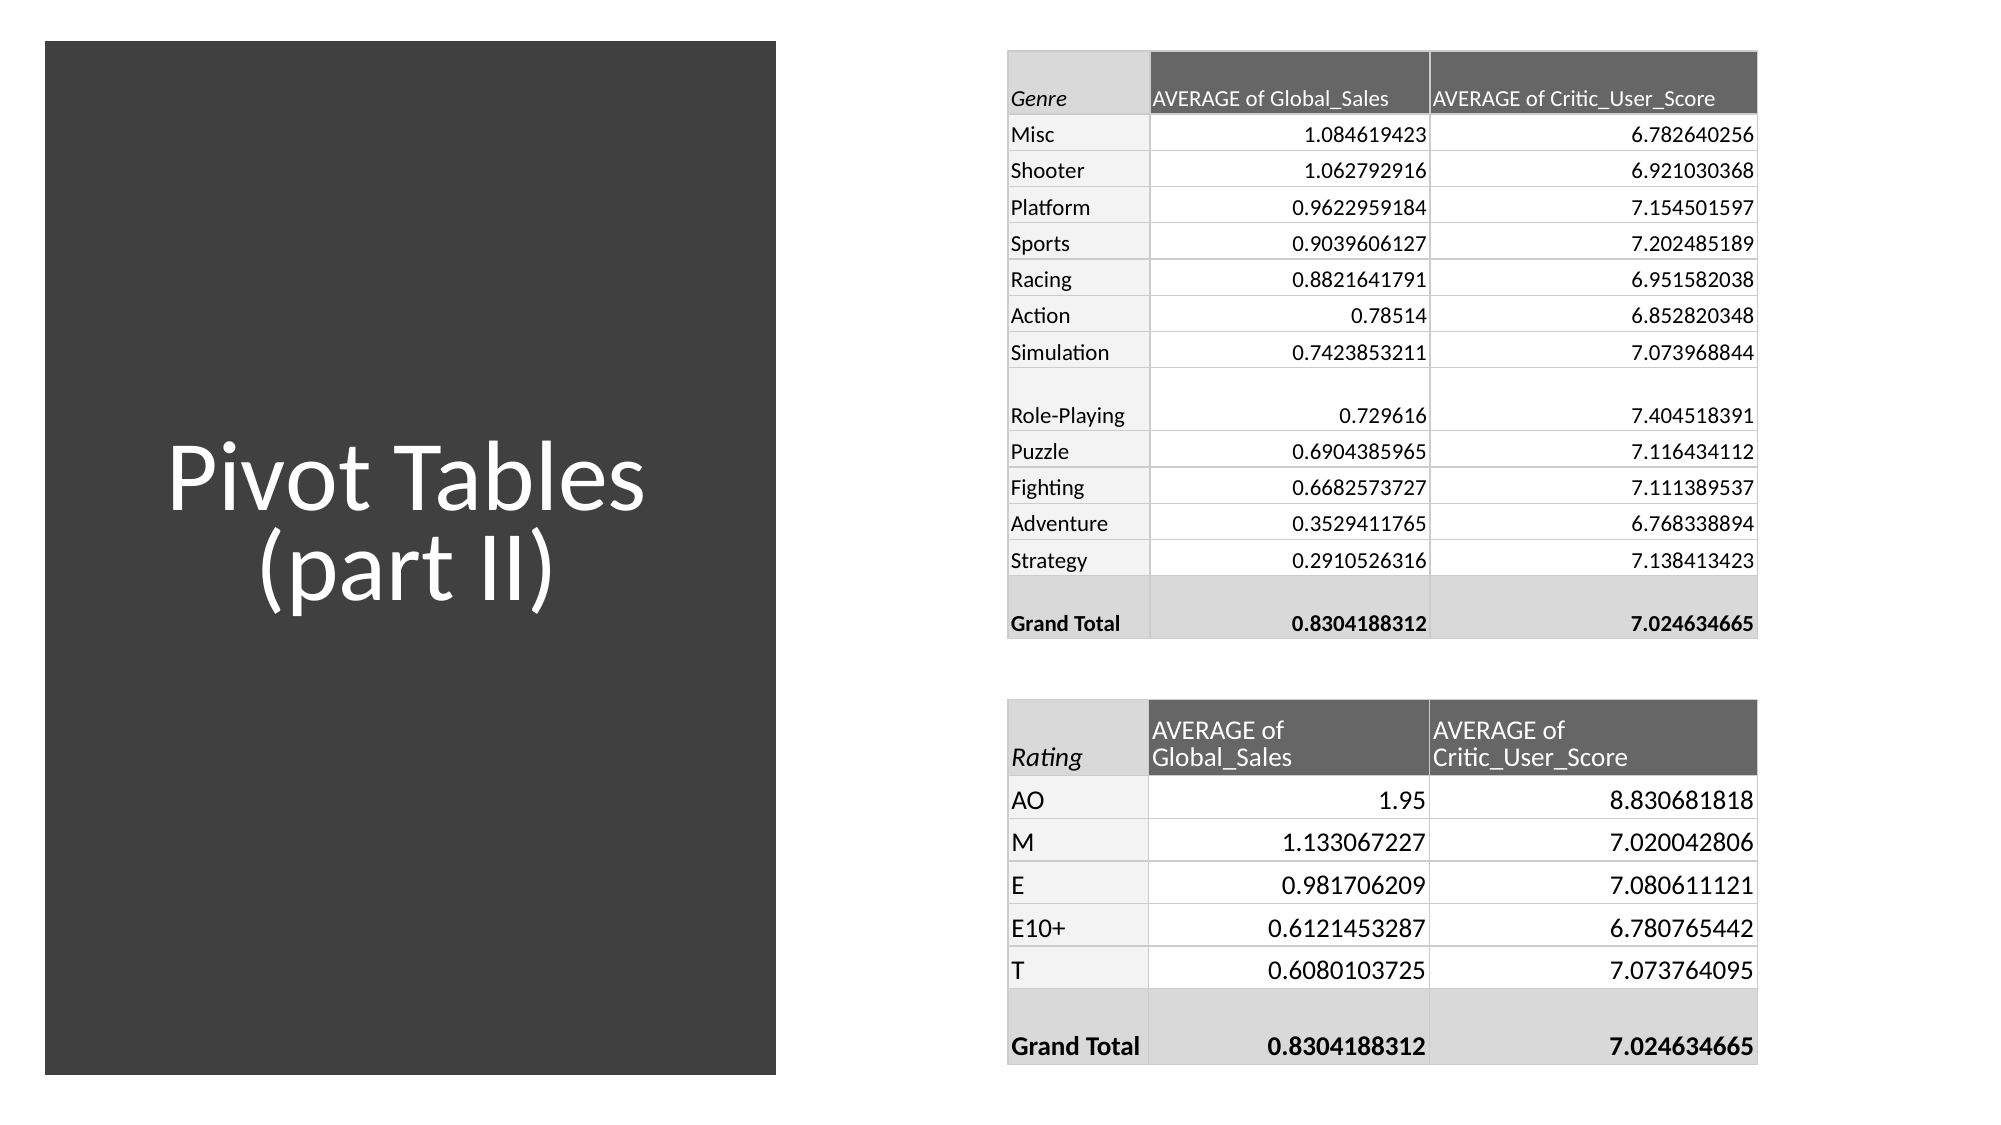

| Genre | AVERAGE of Global\_Sales | AVERAGE of Critic\_User\_Score |
| --- | --- | --- |
| Misc | 1.084619423 | 6.782640256 |
| Shooter | 1.062792916 | 6.921030368 |
| Platform | 0.9622959184 | 7.154501597 |
| Sports | 0.9039606127 | 7.202485189 |
| Racing | 0.8821641791 | 6.951582038 |
| Action | 0.78514 | 6.852820348 |
| Simulation | 0.7423853211 | 7.073968844 |
| Role-Playing | 0.729616 | 7.404518391 |
| Puzzle | 0.6904385965 | 7.116434112 |
| Fighting | 0.6682573727 | 7.111389537 |
| Adventure | 0.3529411765 | 6.768338894 |
| Strategy | 0.2910526316 | 7.138413423 |
| Grand Total | 0.8304188312 | 7.024634665 |
# Pivot Tables (part II)
| Rating | AVERAGE of Global\_Sales | AVERAGE of Critic\_User\_Score |
| --- | --- | --- |
| AO | 1.95 | 8.830681818 |
| M | 1.133067227 | 7.020042806 |
| E | 0.981706209 | 7.080611121 |
| E10+ | 0.6121453287 | 6.780765442 |
| T | 0.6080103725 | 7.073764095 |
| Grand Total | 0.8304188312 | 7.024634665 |